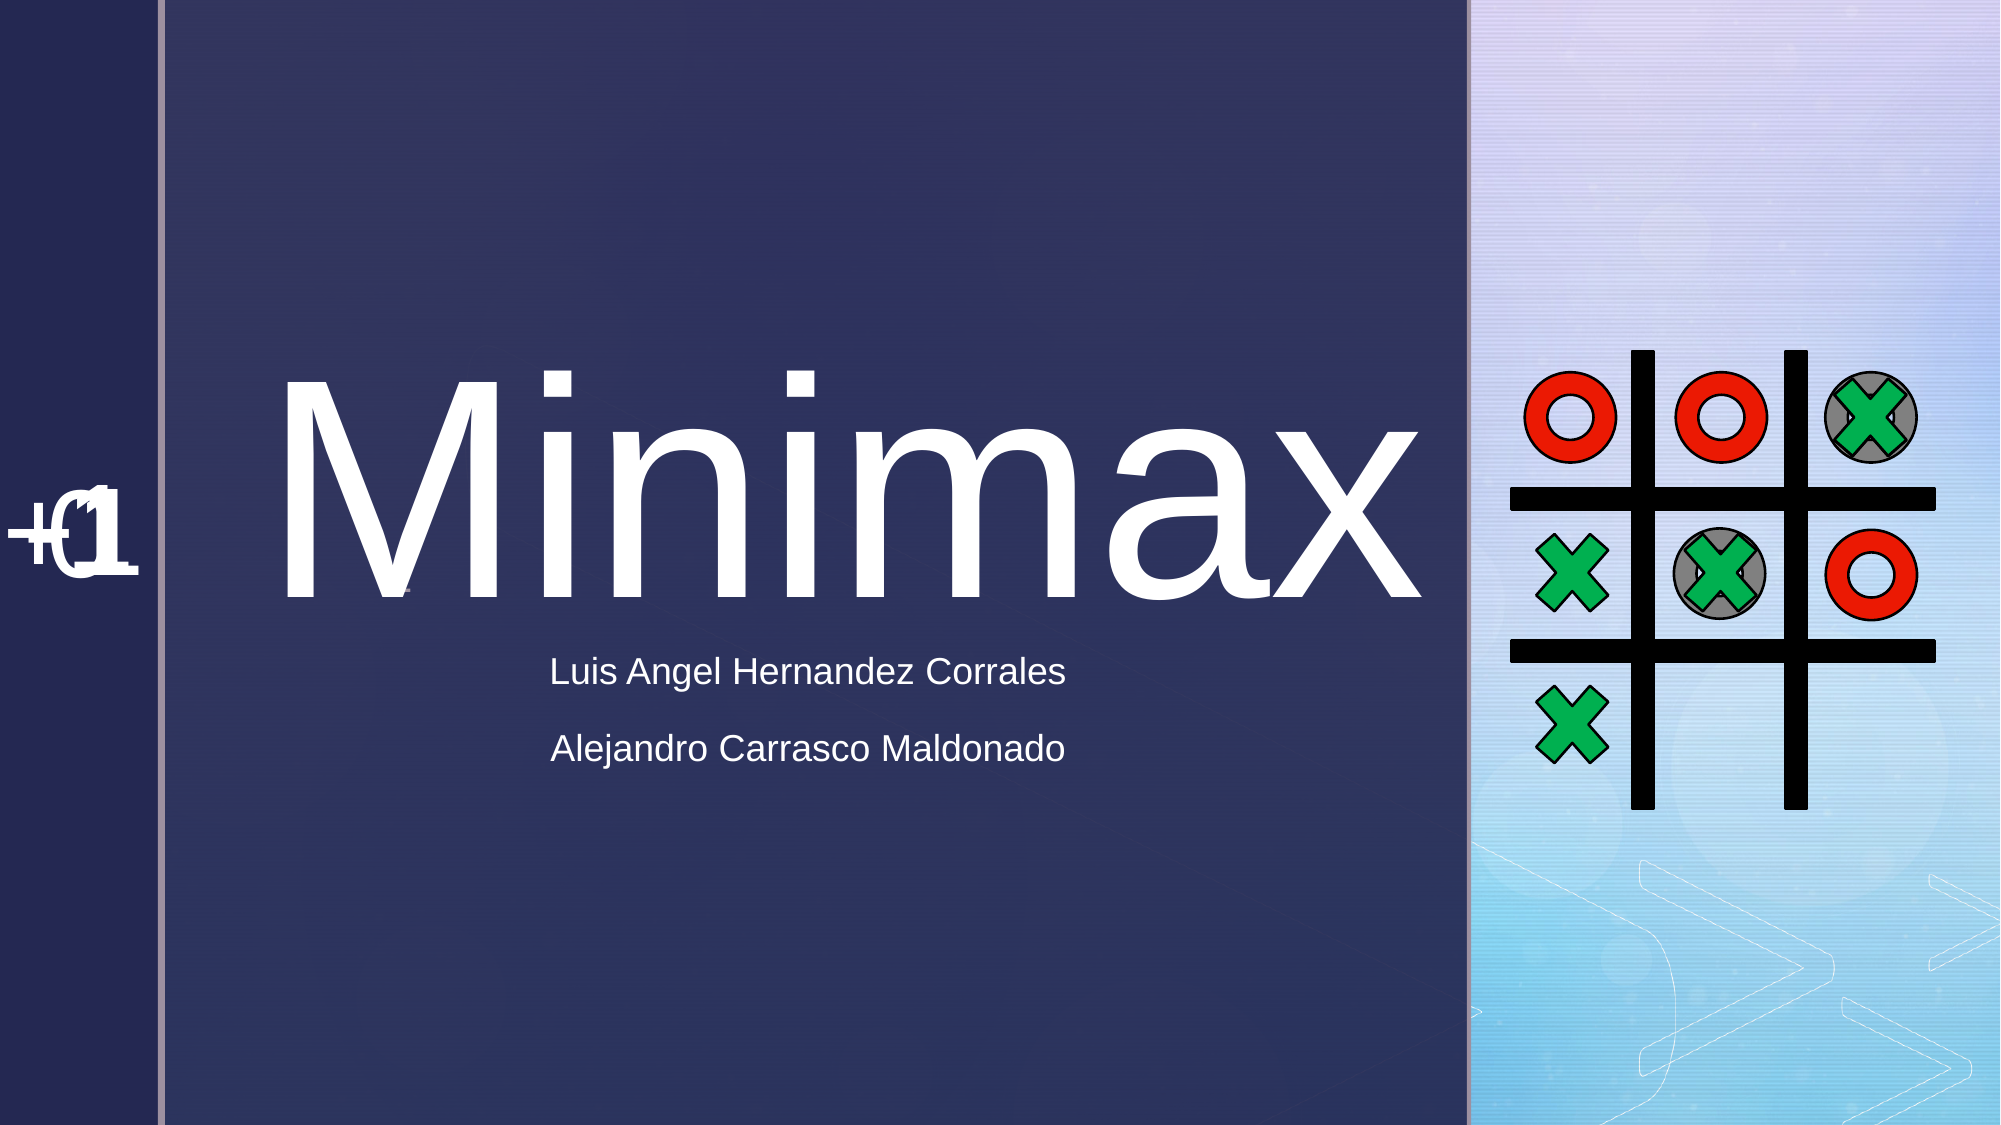

# Minimax

-1

+1
0

Luis Angel Hernandez Corrales
Alejandro Carrasco Maldonado